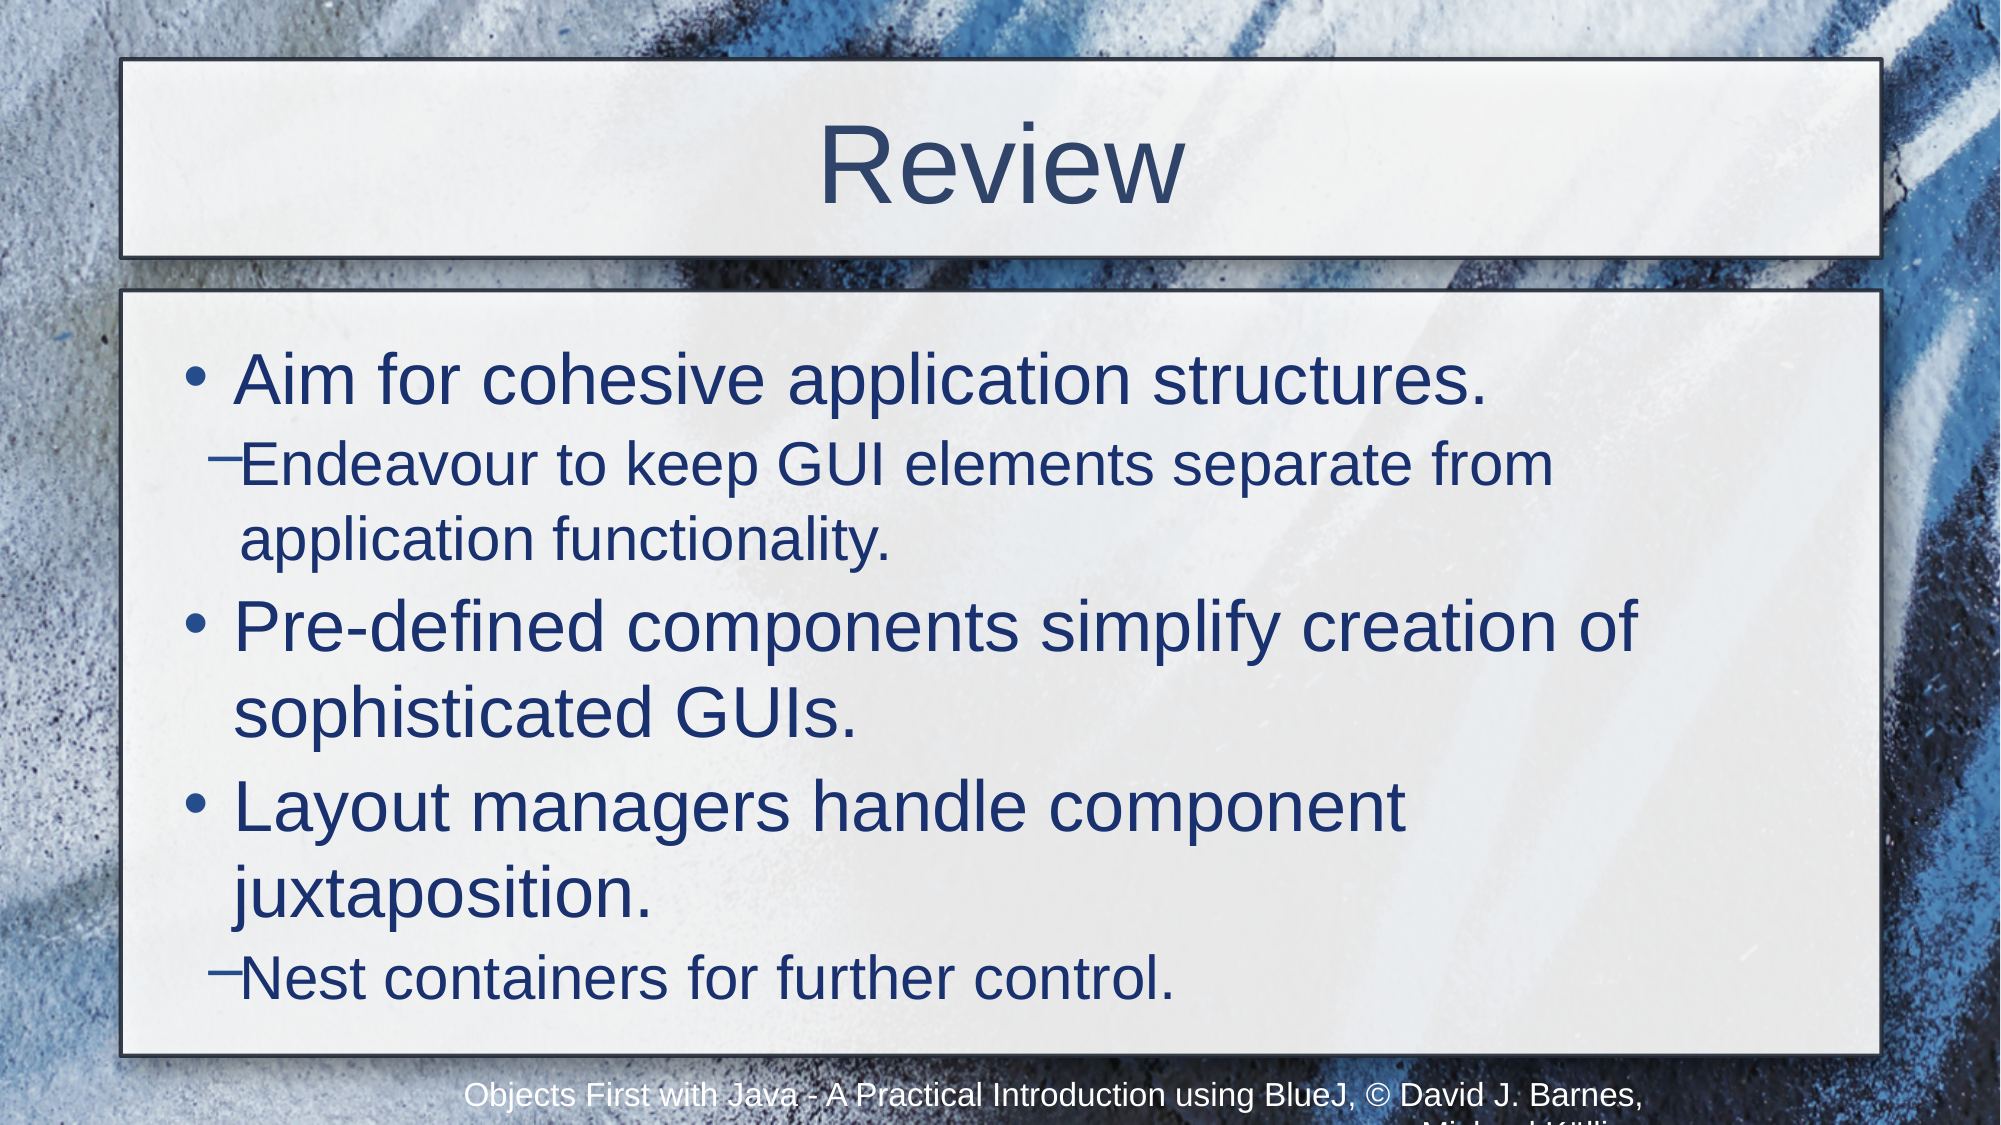

# Review
Aim for cohesive application structures.
Endeavour to keep GUI elements separate from application functionality.
Pre-defined components simplify creation of sophisticated GUIs.
Layout managers handle component juxtaposition.
Nest containers for further control.